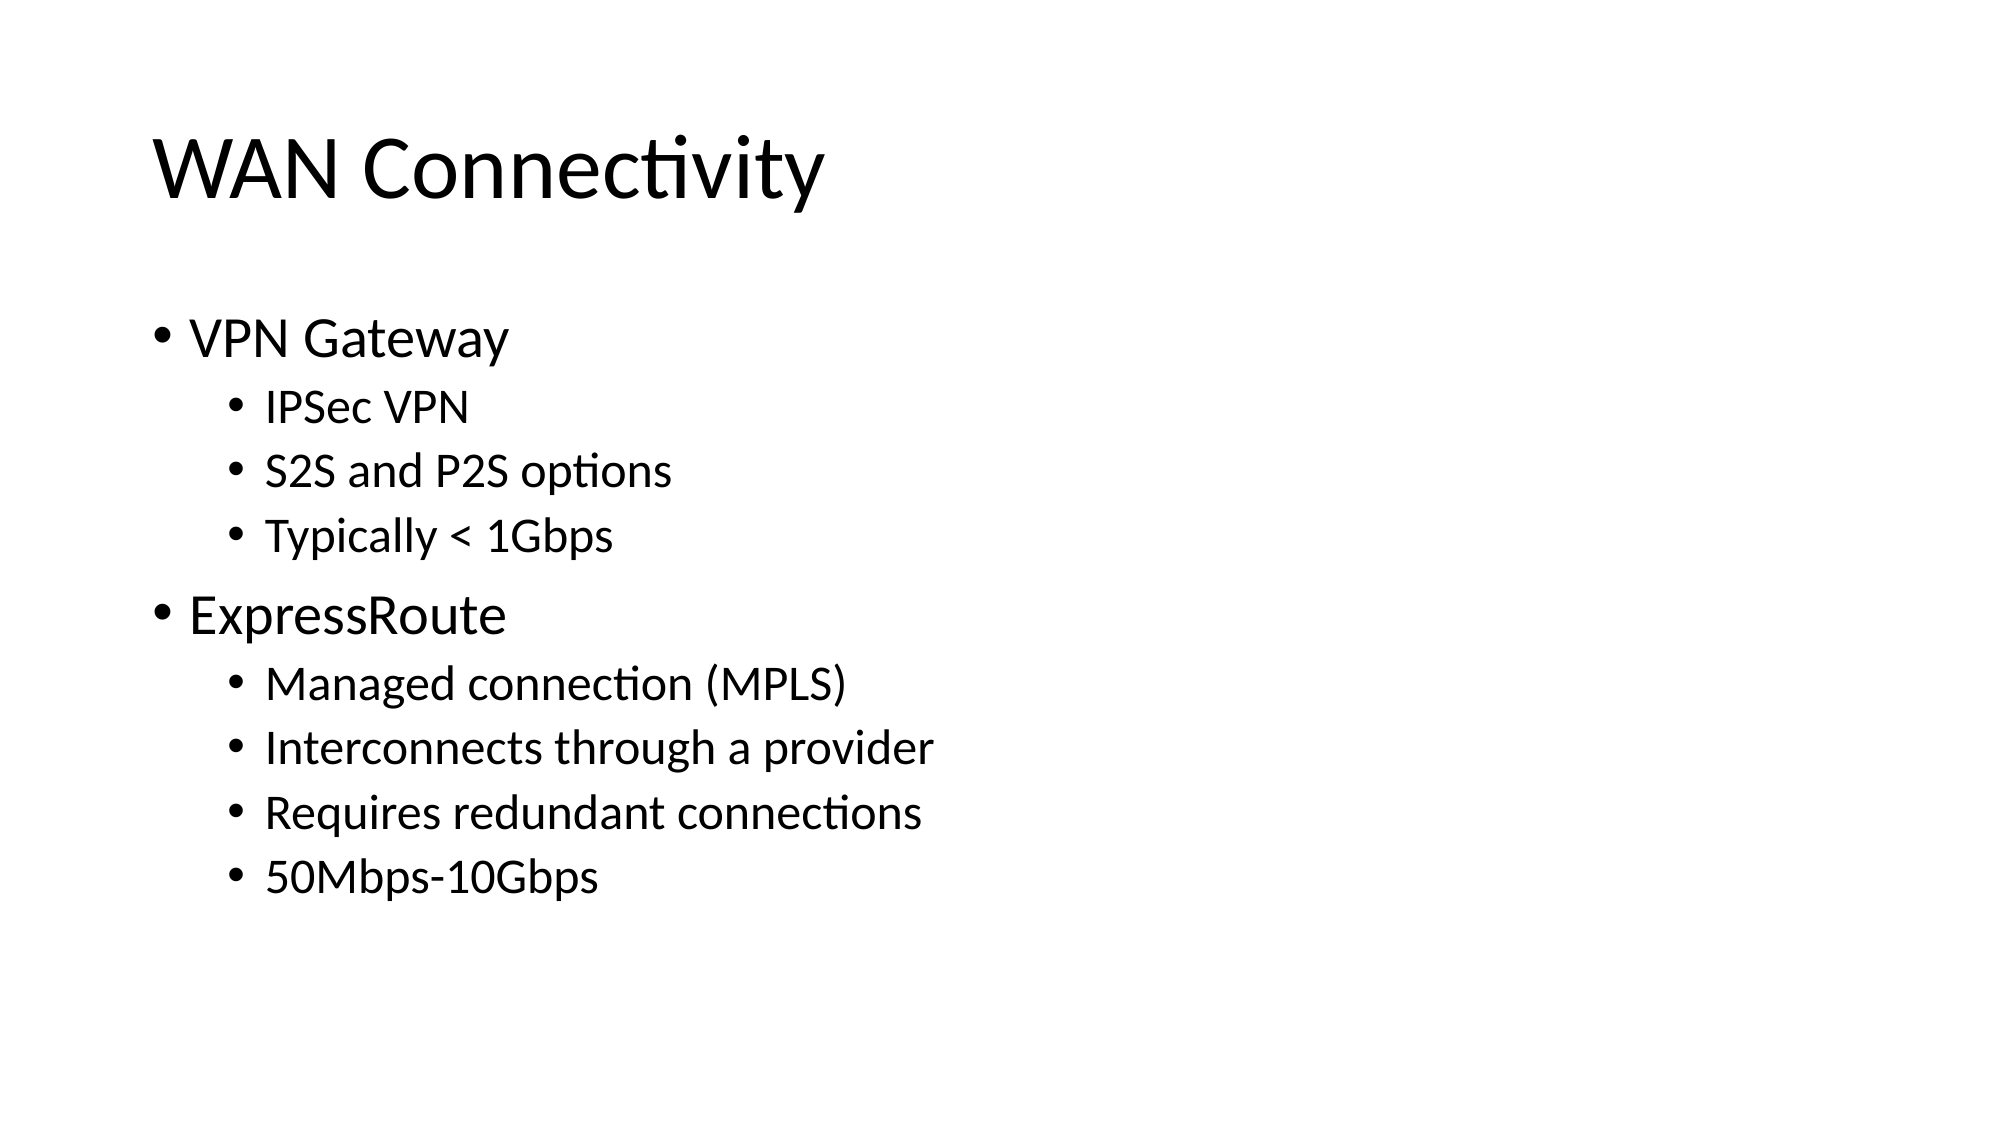

# WAN Connectivity
VPN Gateway
IPSec VPN
S2S and P2S options
Typically < 1Gbps
ExpressRoute
Managed connection (MPLS)
Interconnects through a provider
Requires redundant connections
50Mbps-10Gbps